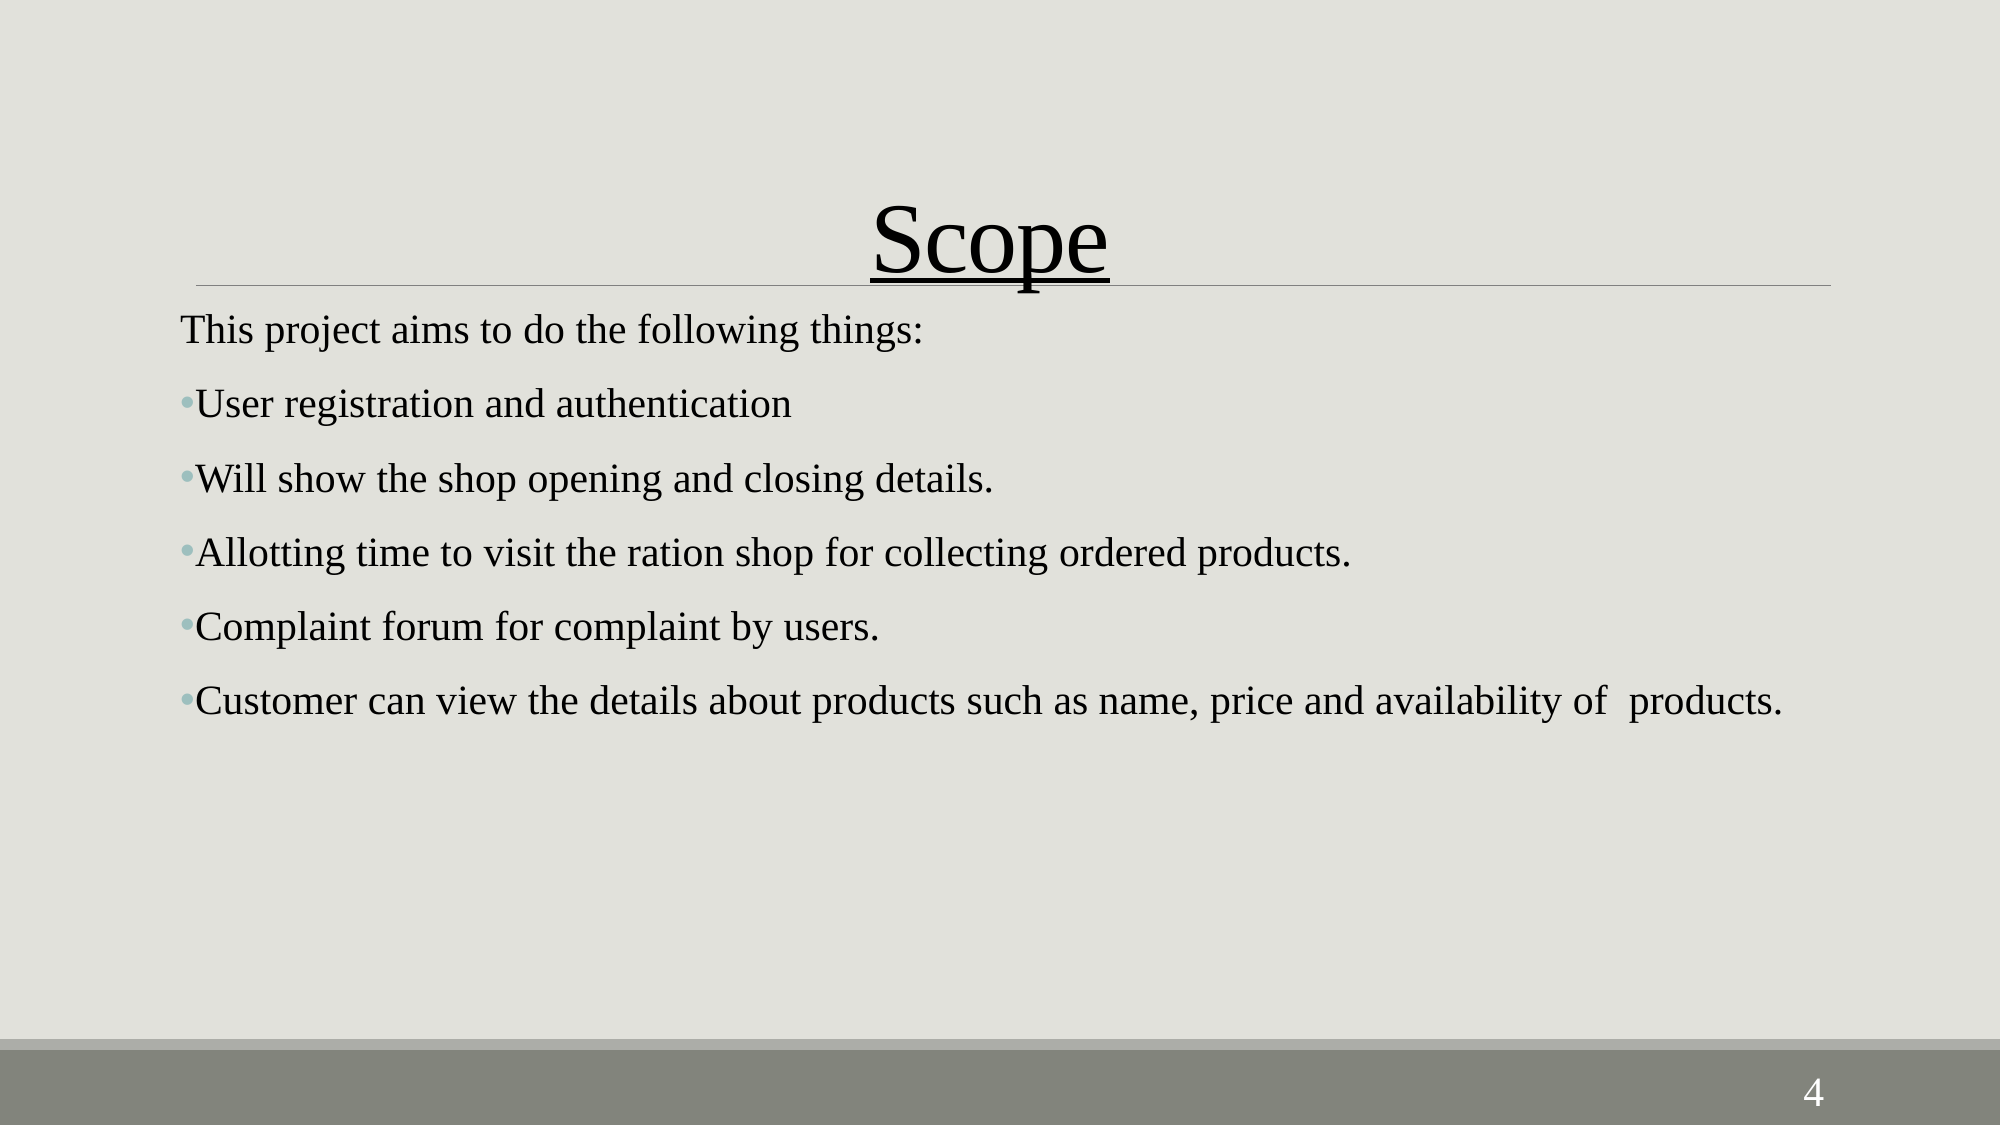

# Scope
This project aims to do the following things:
User registration and authentication
Will show the shop opening and closing details.
Allotting time to visit the ration shop for collecting ordered products.
Complaint forum for complaint by users.
Customer can view the details about products such as name, price and availability of  products.

4